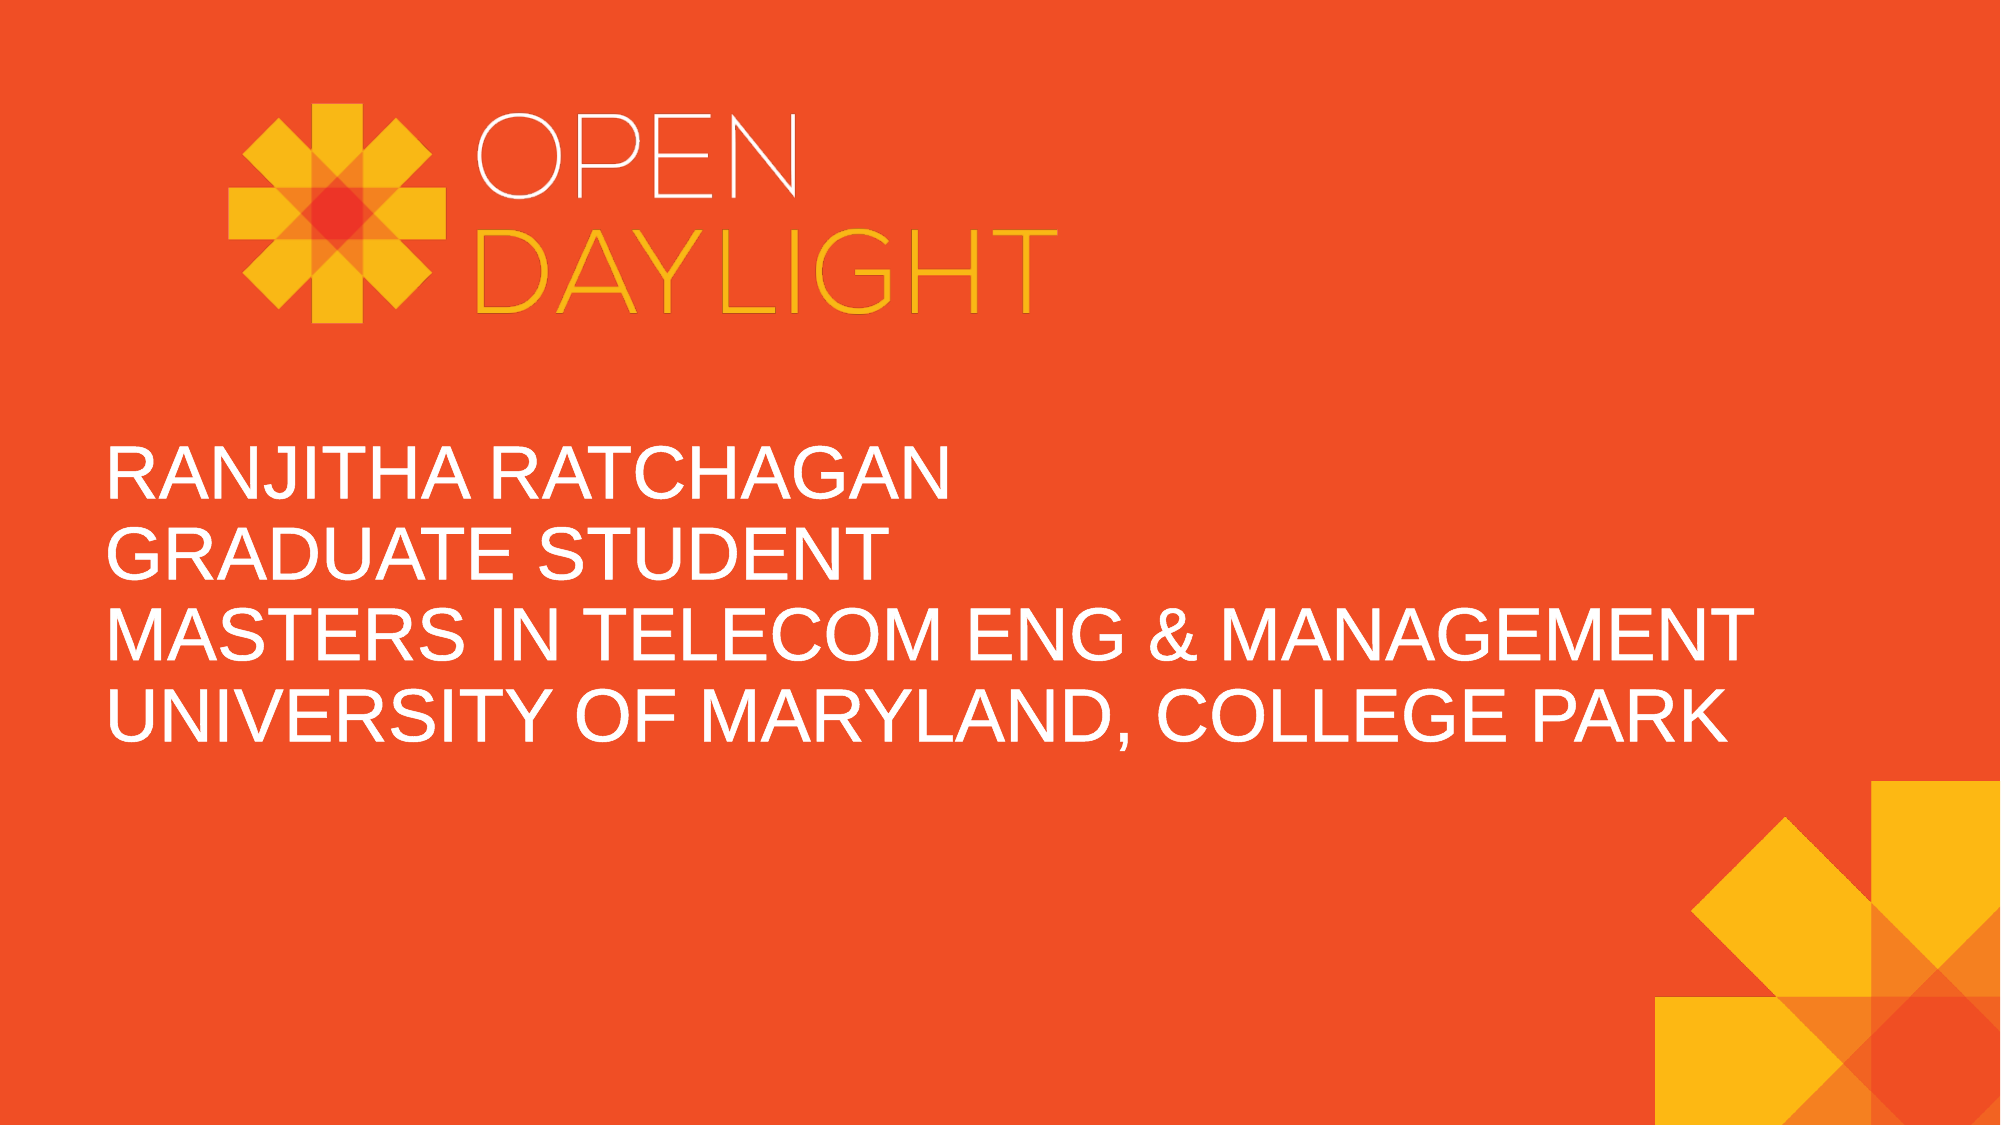

# RANJITHA RATCHAGAN GRADUATE STUDENT MASTERS IN TELECOM ENG & MANAGEMENT UNIVERSITY OF MARYLAND, COLLEGE PARK